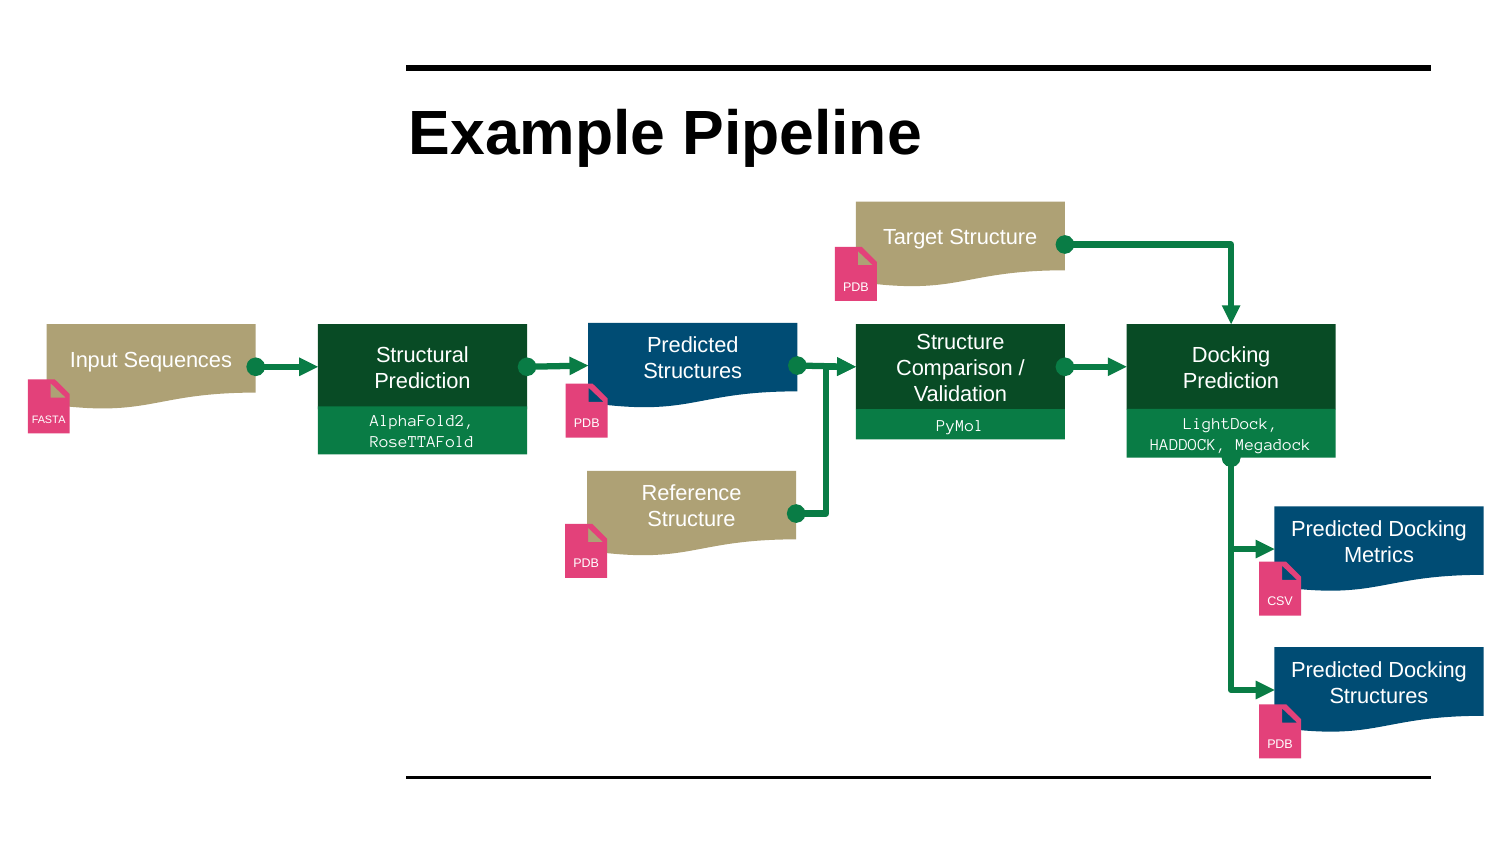

# Example Pipeline
Target Structure
PDB
Predicted Structures
Input Sequences
Structural Prediction
Structure Comparison / Validation
Docking Prediction
FASTA
PDB
AlphaFold2,
RoseTTAFold
PyMol
LightDock, HADDOCK, Megadock
Reference Structure
Predicted Docking Metrics
PDB
CSV
Predicted Docking Structures
PDB